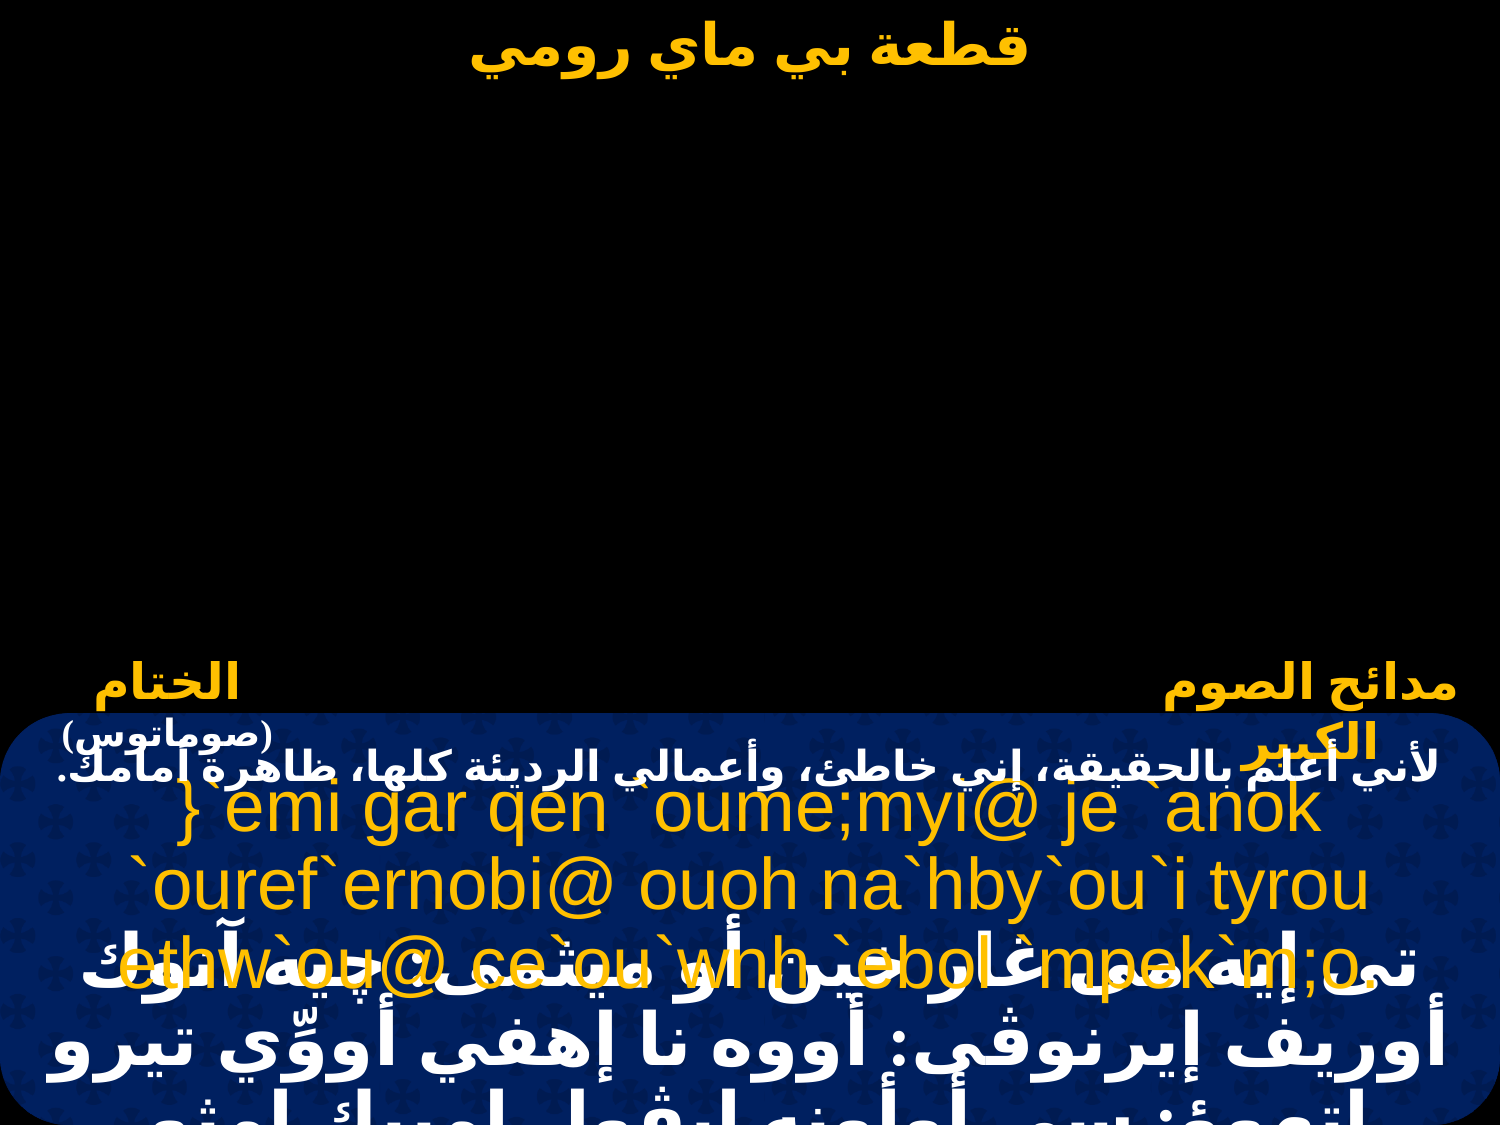

#
لأني أعلم بالحقيقة، إني خاطئ، وأعمالي الرديئة كلها، ظاهرة أمامك.
}`emi gar qen `oume;myi@ je `anok `ouref`ernobi@ ouoh na`hby`ou`i tyrou ethw`ou@ ce`ou`wnh `ebol `mpek`m;o.
تى إيه مى غار خين أو ميثمى: چيه آنوك أوريف إيرنوڤى: أووه نا إهفي أووِّي تيرو إتهوؤ: سى أوأونه إيڤول إمبيك إمثو.